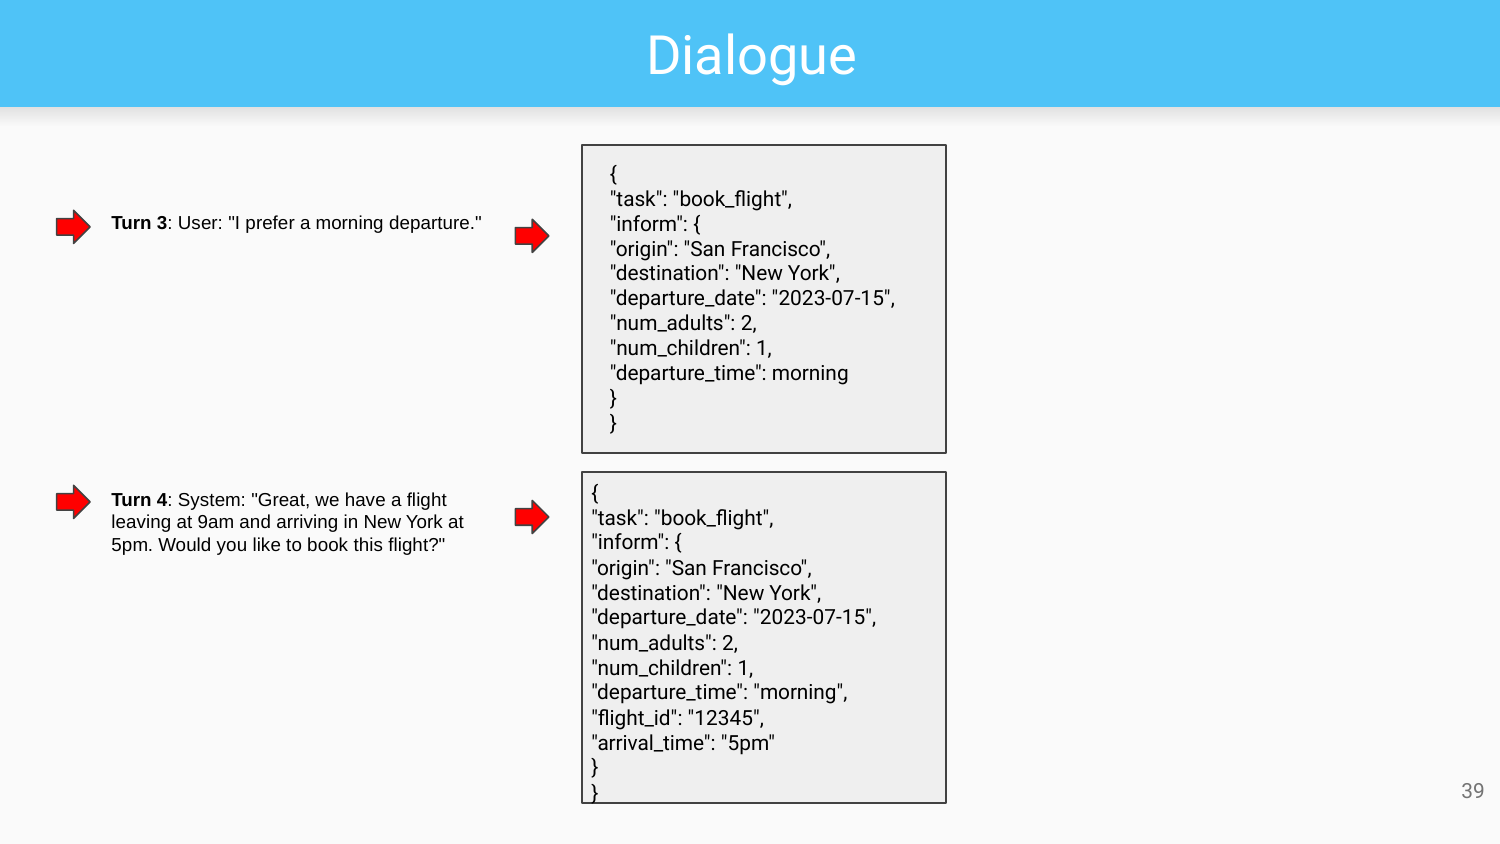

# Dialogue

{
"task": "book_flight",
"inform": {
"origin": "San Francisco",
"destination": "New York",
"departure_date": "2023-07-15",
"num_adults": 2,
"num_children": 1,
"departure_time": morning
}
}
Turn 3: User: "I prefer a morning departure."

{
"task": "book_flight",
"inform": {
"origin": "San Francisco",
"destination": "New York",
"departure_date": "2023-07-15",
"num_adults": 2,
"num_children": 1,
"departure_time": "morning",
"flight_id": "12345",
"arrival_time": "5pm"
}
}
Turn 4: System: "Great, we have a flight leaving at 9am and arriving in New York at 5pm. Would you like to book this flight?"

39